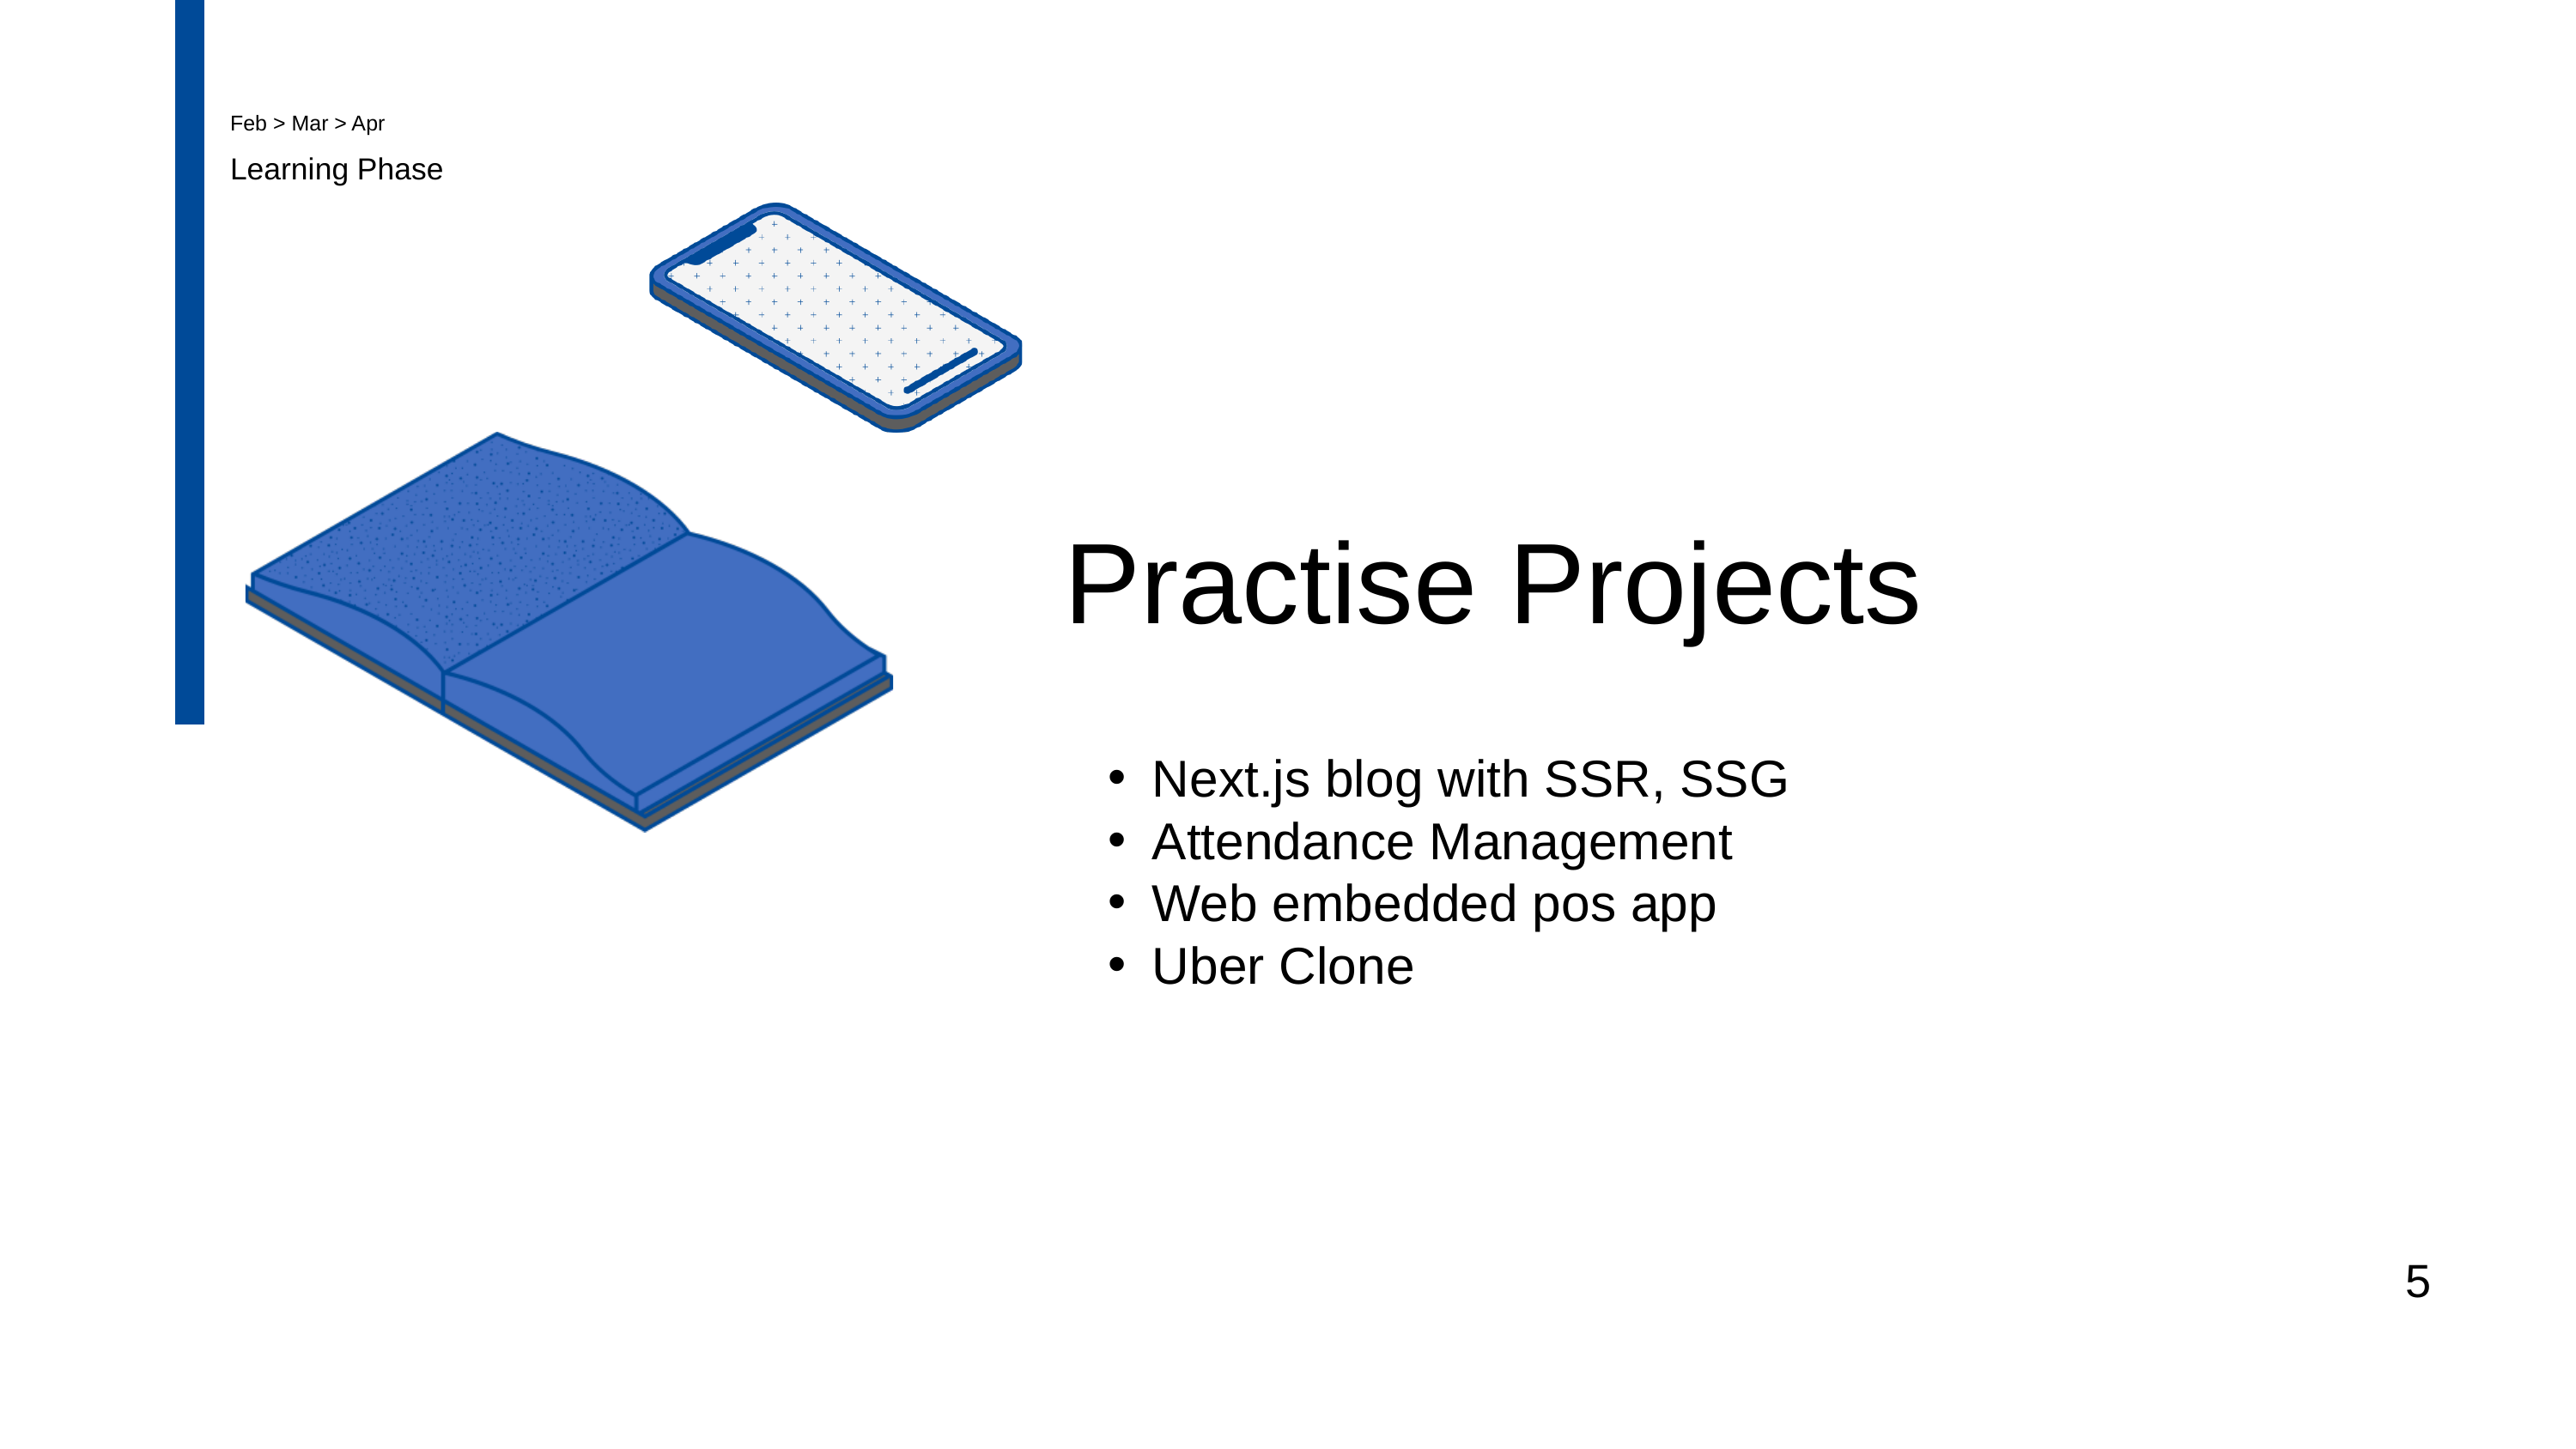

Feb > Mar > Apr
Learning Phase

Practise Projects
Next.js blog with SSR, SSG
Attendance Management
Web embedded pos app
Uber Clone
5